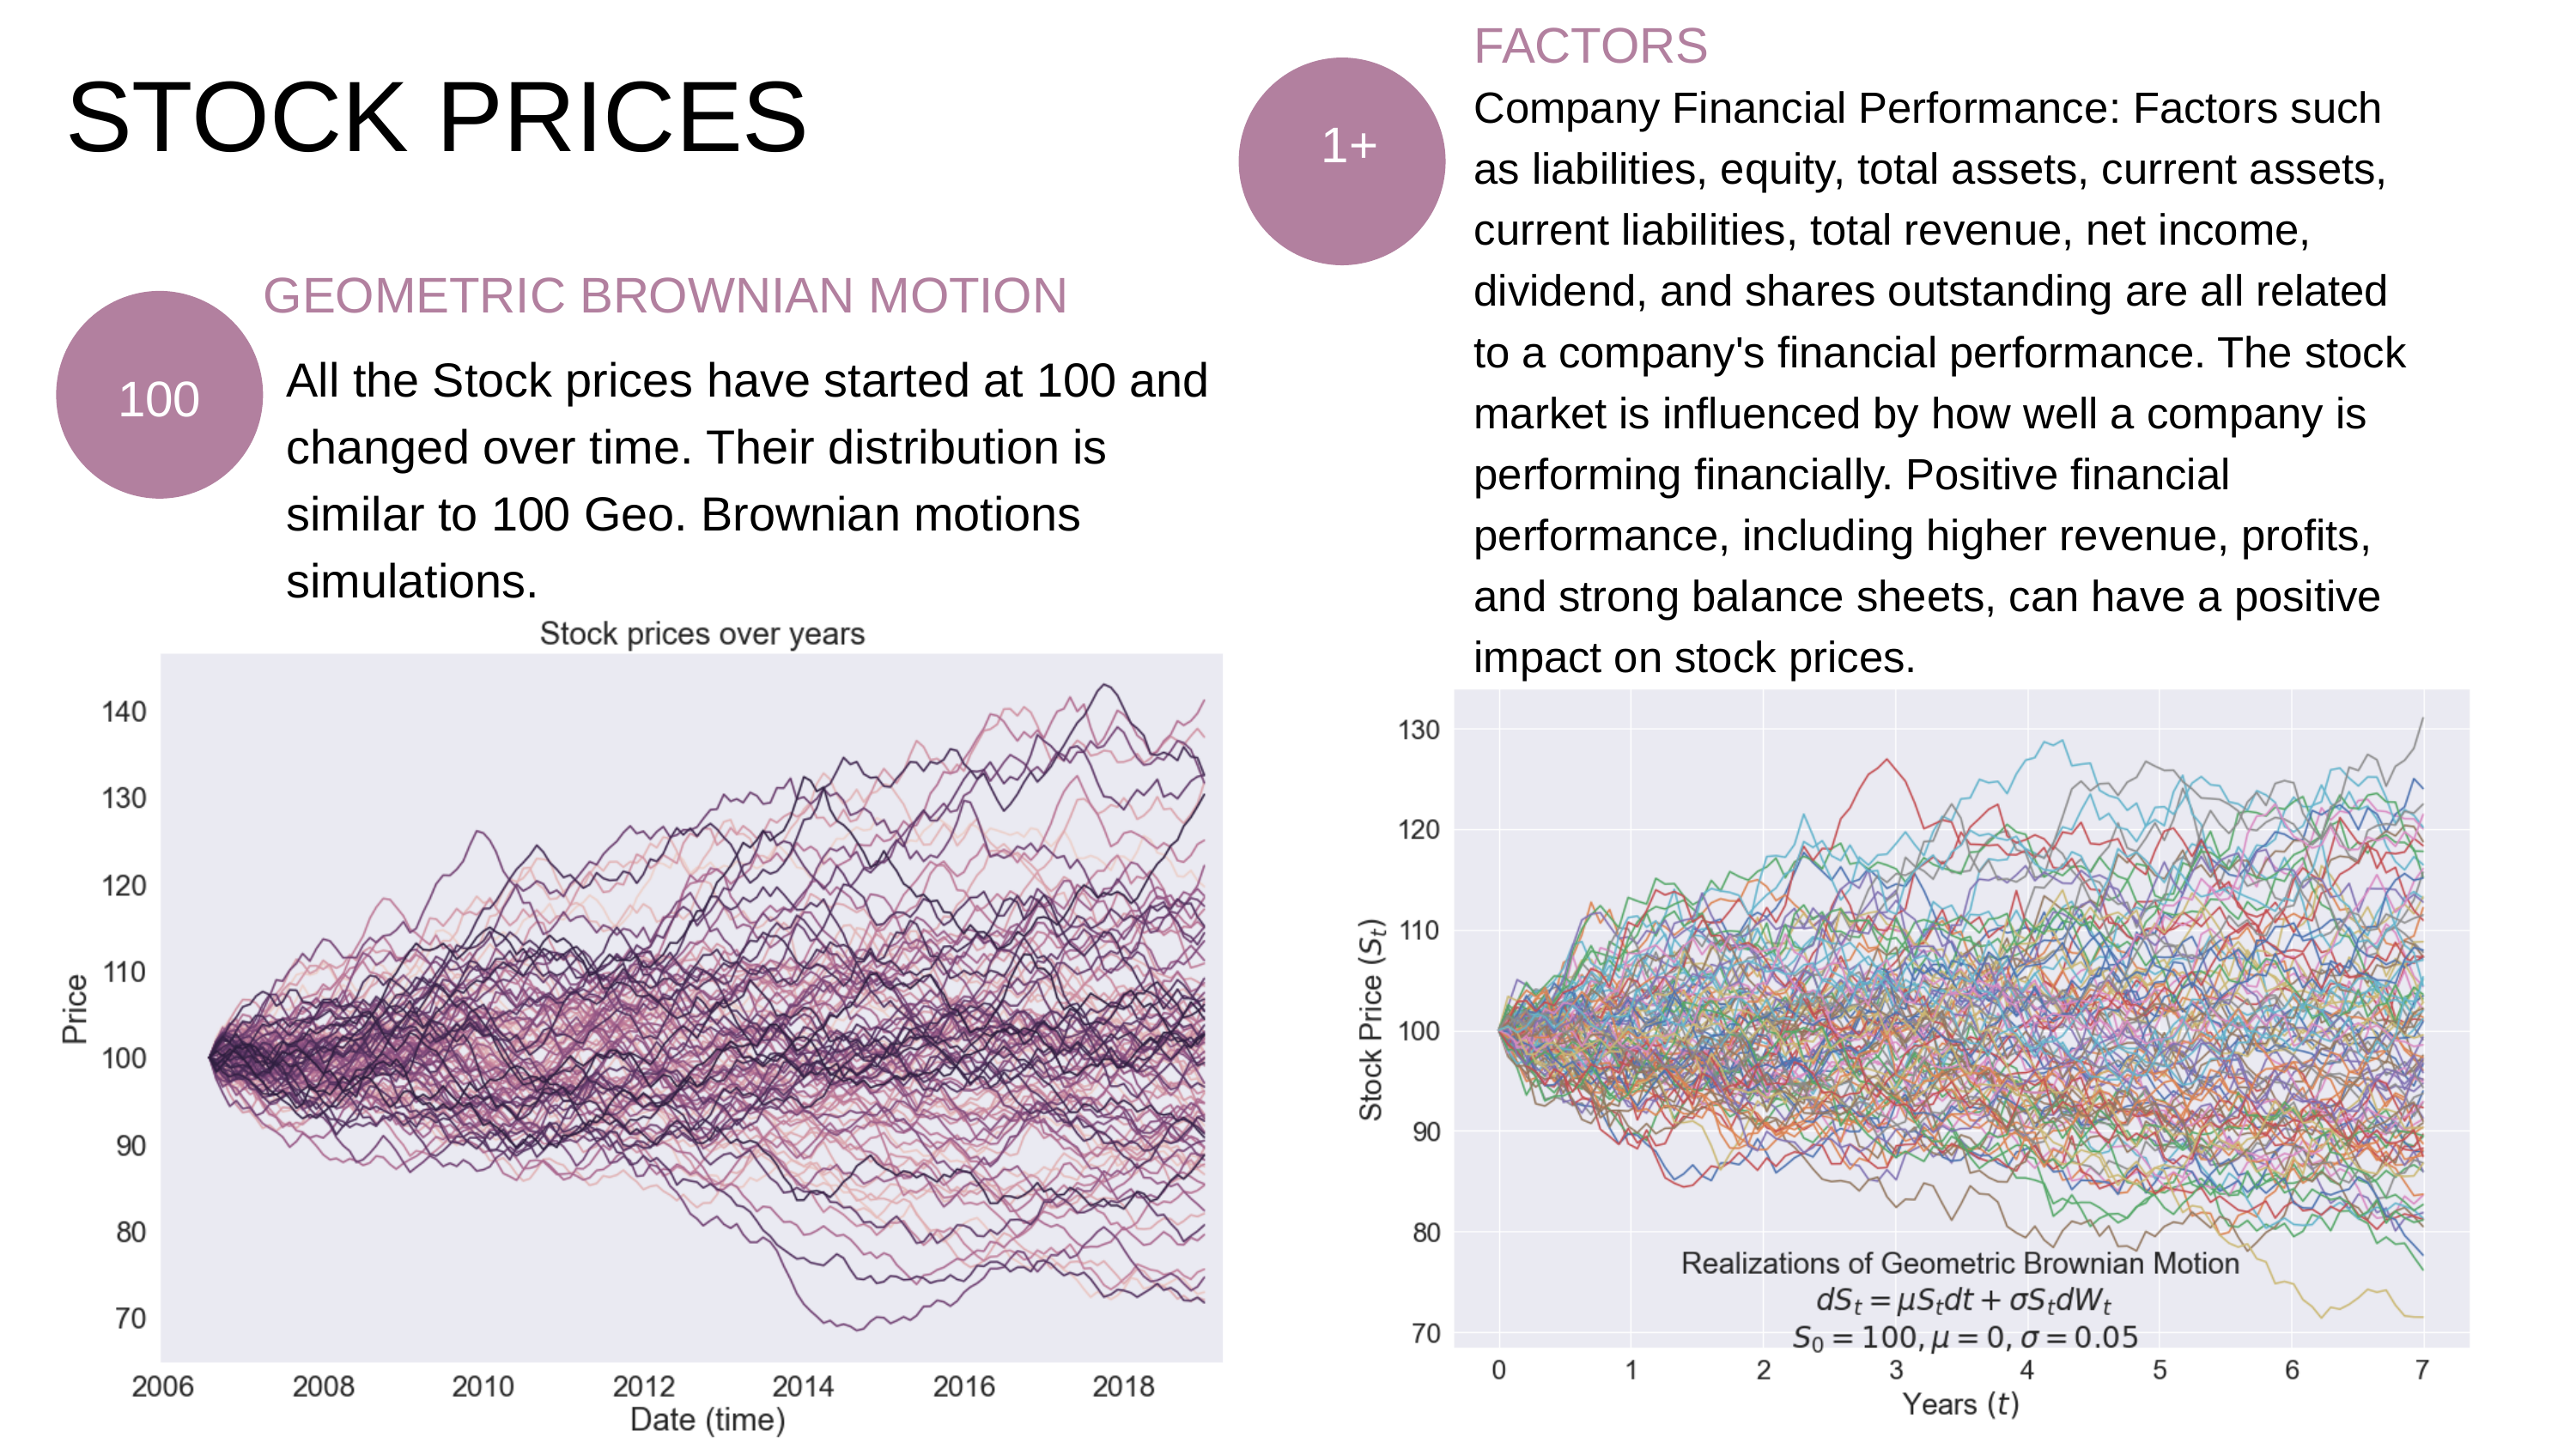

FACTORS

Company Financial Performance: Factors such as liabilities, equity, total assets, current assets, current liabilities, total revenue, net income, dividend, and shares outstanding are all related to a company's financial performance. The stock market is influenced by how well a company is performing financially. Positive financial performance, including higher revenue, profits, and strong balance sheets, can have a positive impact on stock prices.

STOCK PRICES
1+
GEOMETRIC BROWNIAN MOTION

All the Stock prices have started at 100 and changed over time. Their distribution is similar to 100 Geo. Brownian motions simulations.

100